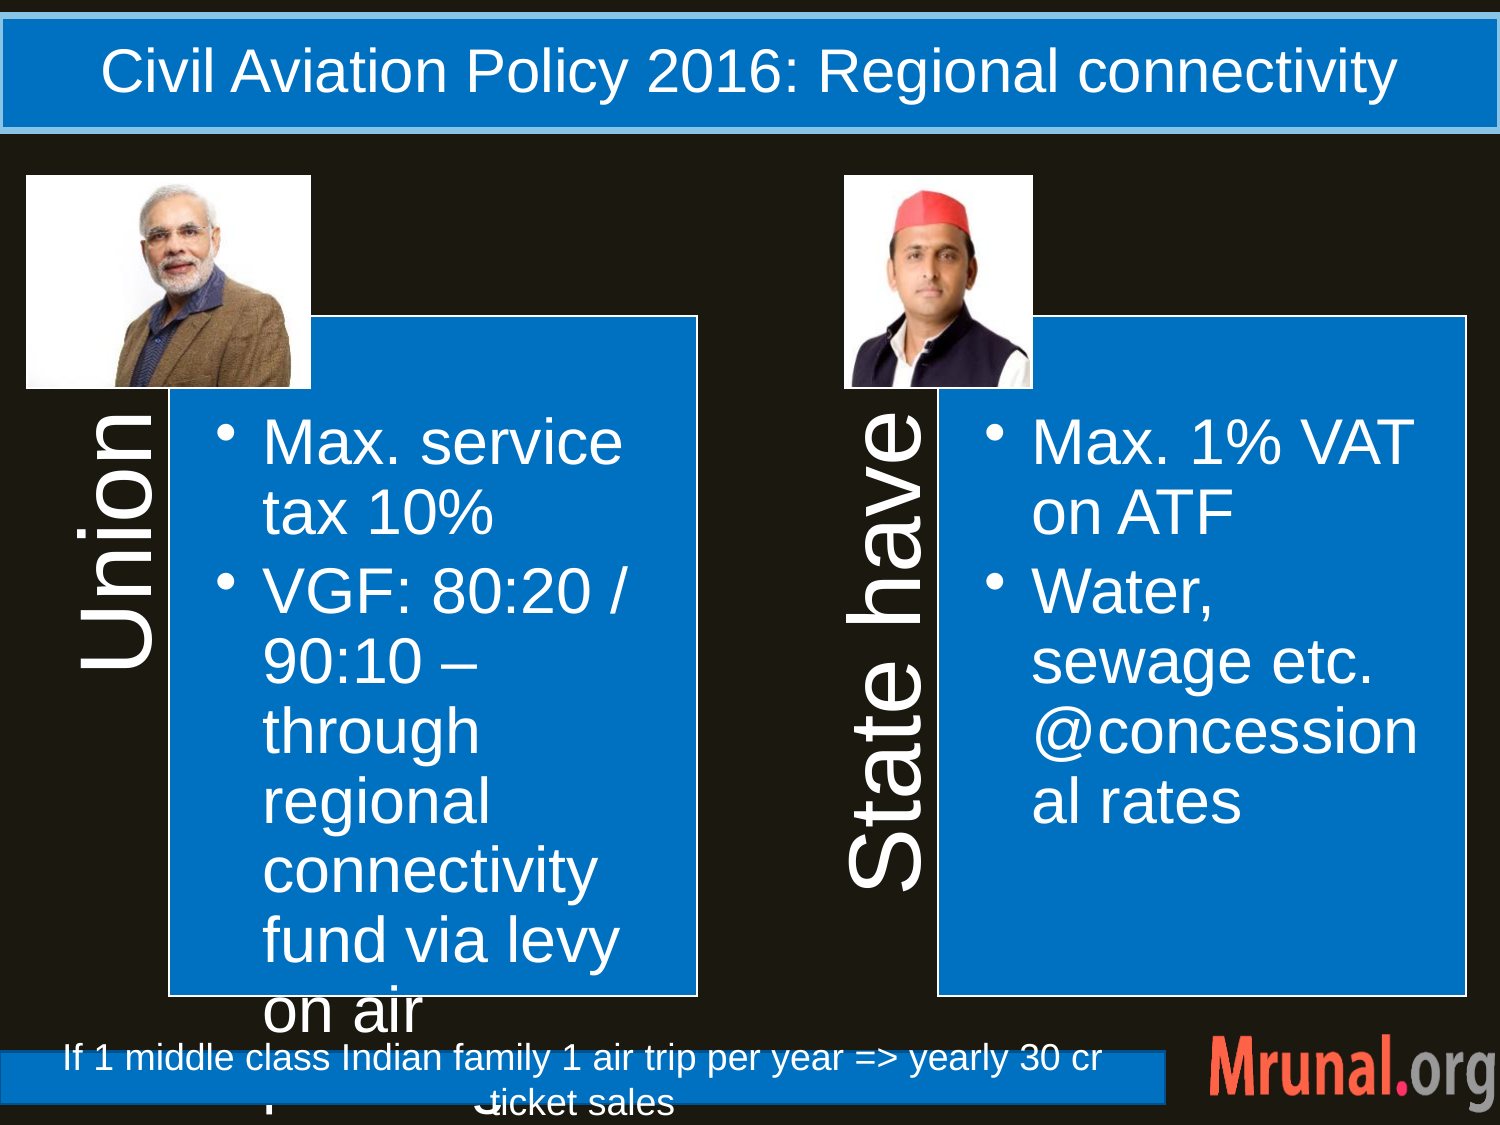

# Civil Aviation Policy 2016: Regional connectivity
Union
Max. service tax 10%
VGF: 80:20 / 90:10 – through regional connectivity fund via levy on air passengers
State have to
Max. 1% VAT on ATF
Water, sewage etc. @concessional rates
If 1 middle class Indian family 1 air trip per year => yearly 30 cr ticket sales